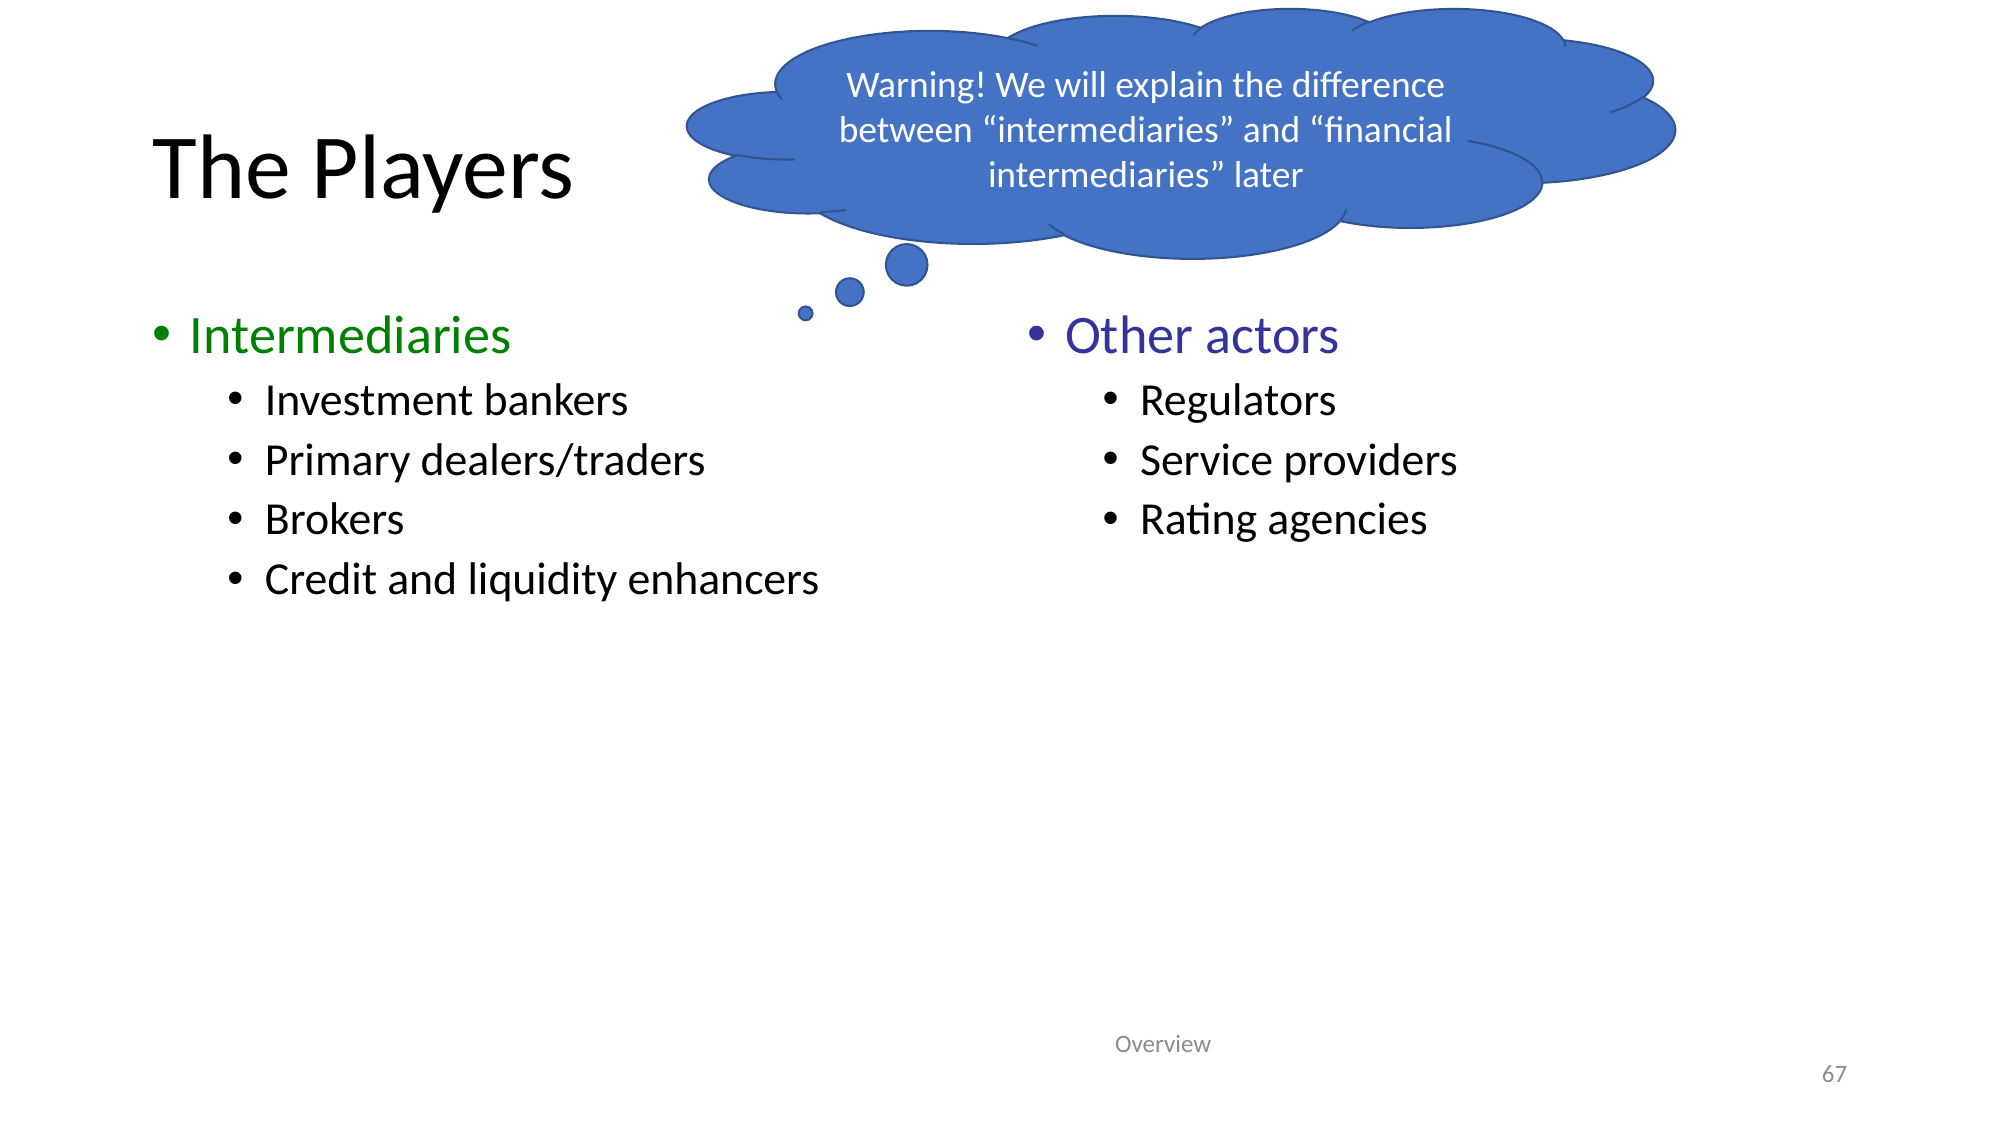

Warning! We will explain the difference between “intermediaries” and “financial intermediaries” later
# The Players
Intermediaries
Investment bankers
Primary dealers/traders
Brokers
Credit and liquidity enhancers

Other actors
Regulators
Service providers
Rating agencies
Overview
67